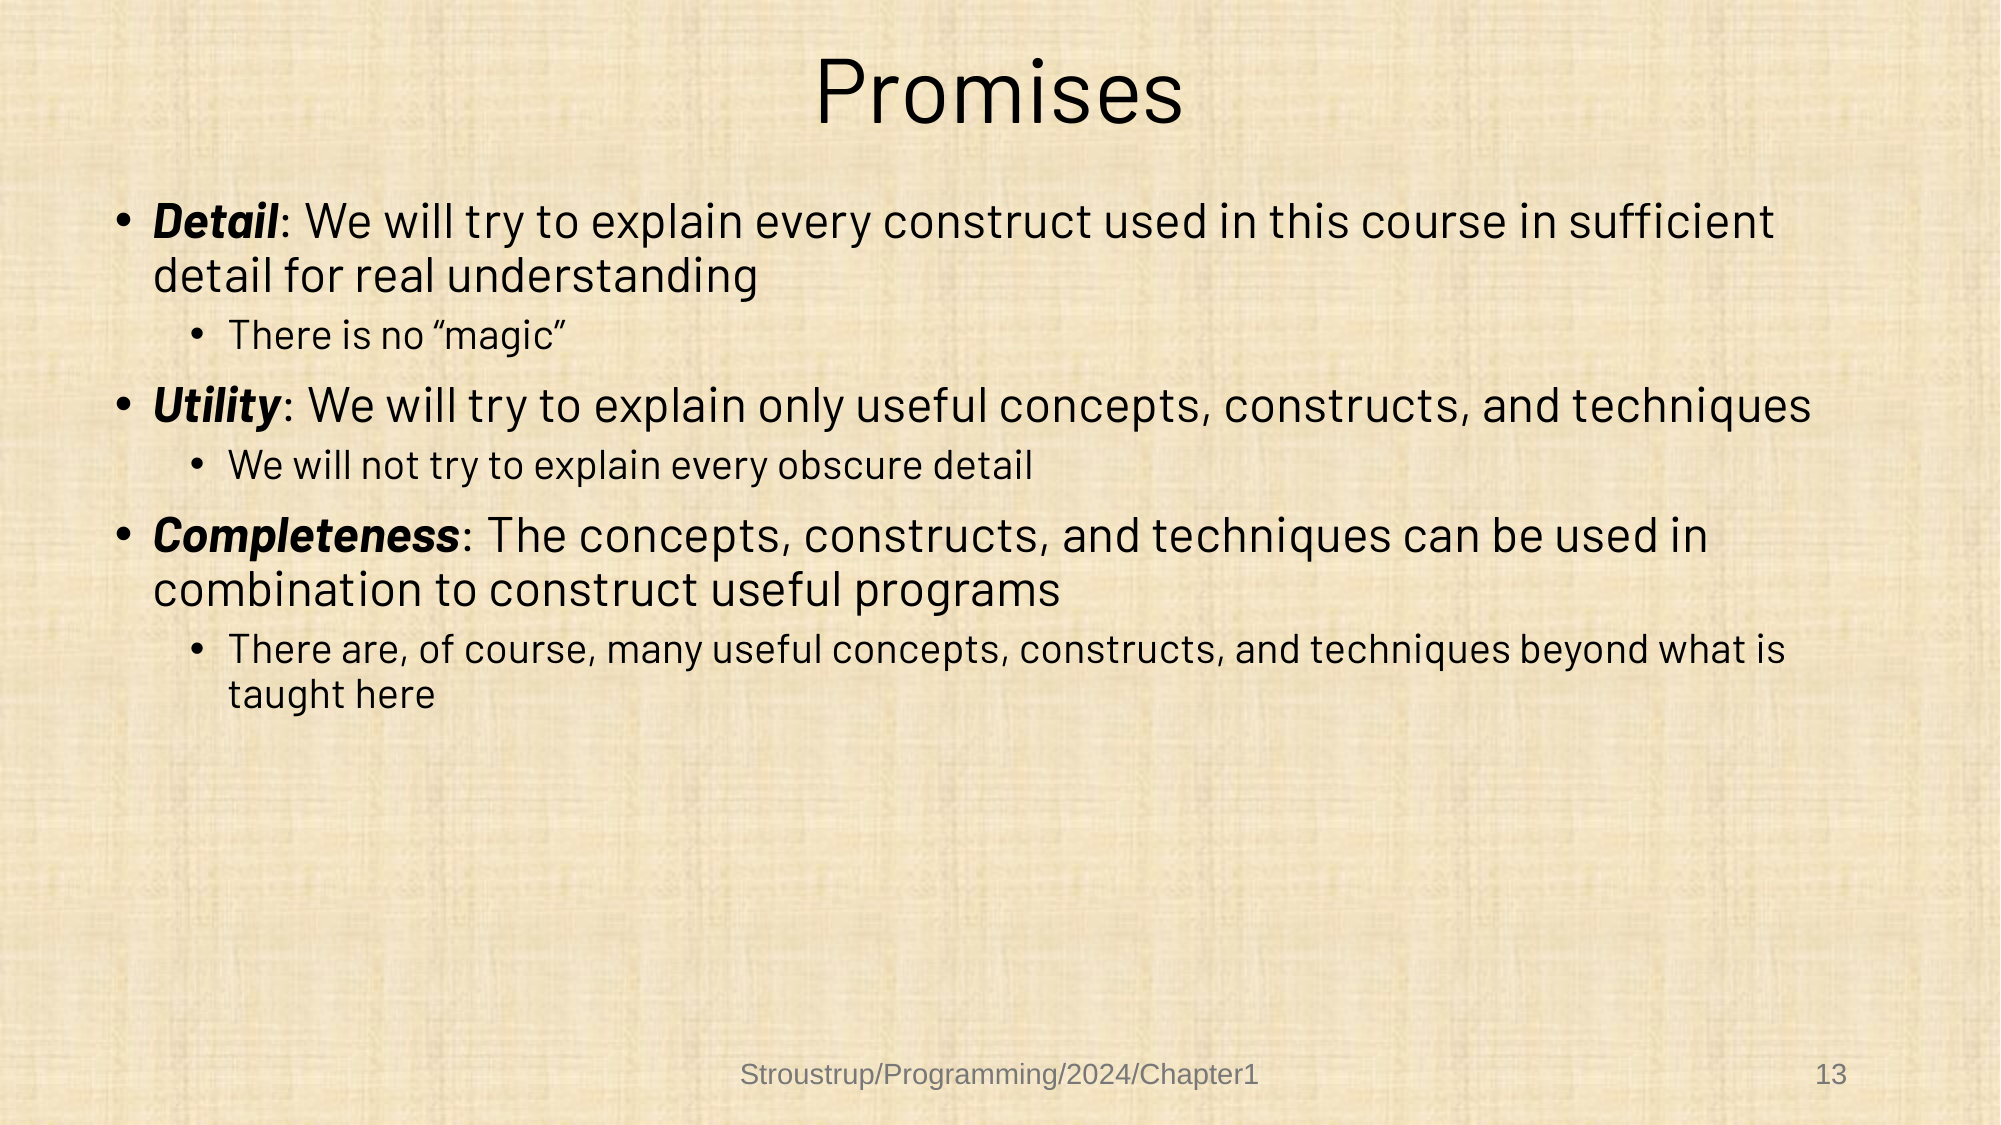

# Promises
Detail: We will try to explain every construct used in this course in sufficient detail for real understanding
There is no “magic”
Utility: We will try to explain only useful concepts, constructs, and techniques
We will not try to explain every obscure detail
Completeness: The concepts, constructs, and techniques can be used in combination to construct useful programs
There are, of course, many useful concepts, constructs, and techniques beyond what is taught here
Stroustrup/Programming/2024/Chapter1
13